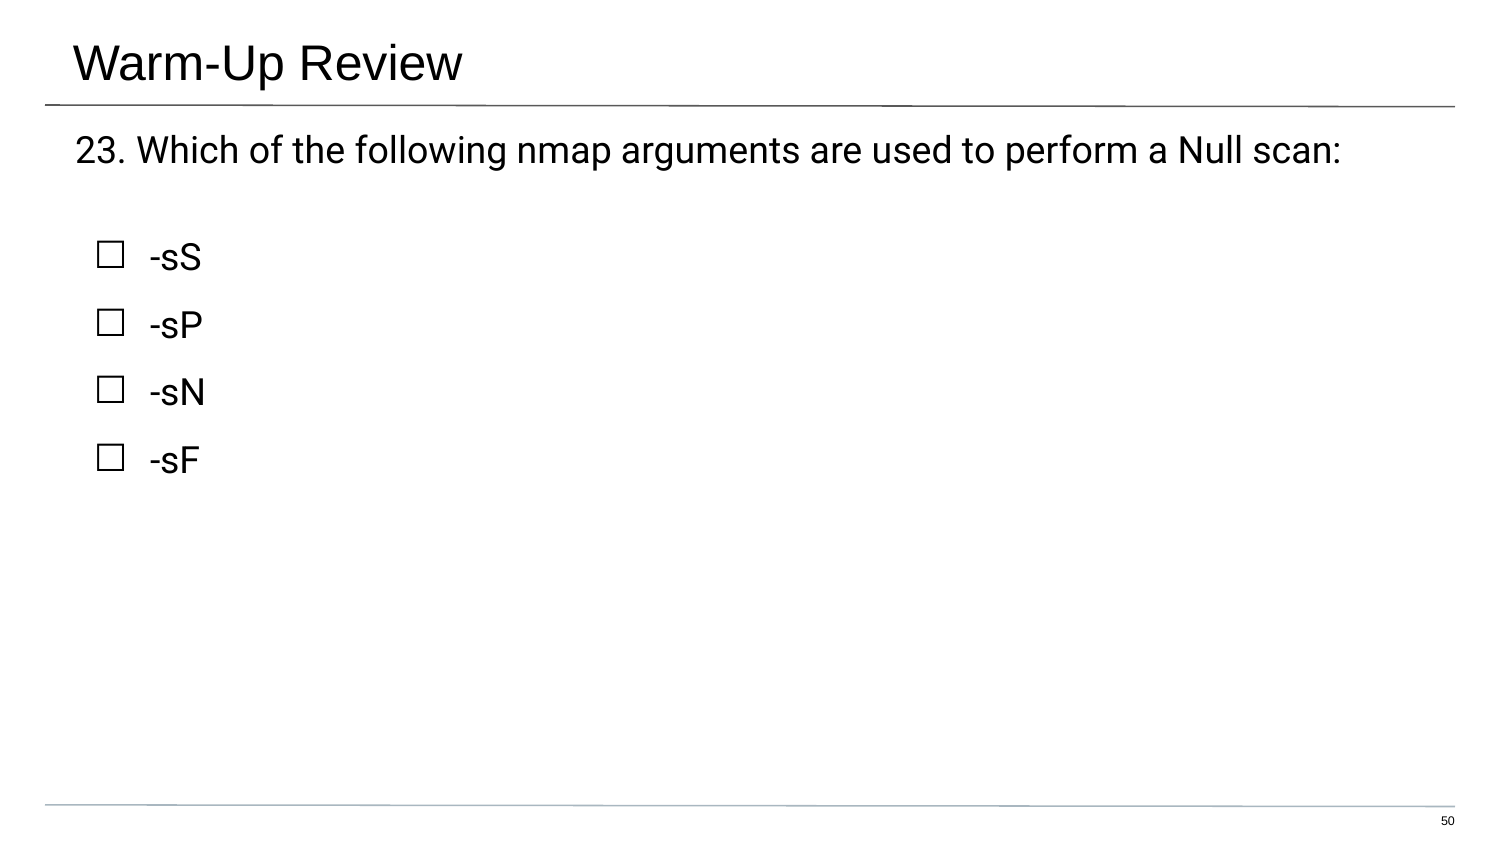

# Warm-Up Review
23. Which of the following nmap arguments are used to perform a Null scan:
-sS
-sP
-sN
-sF

50